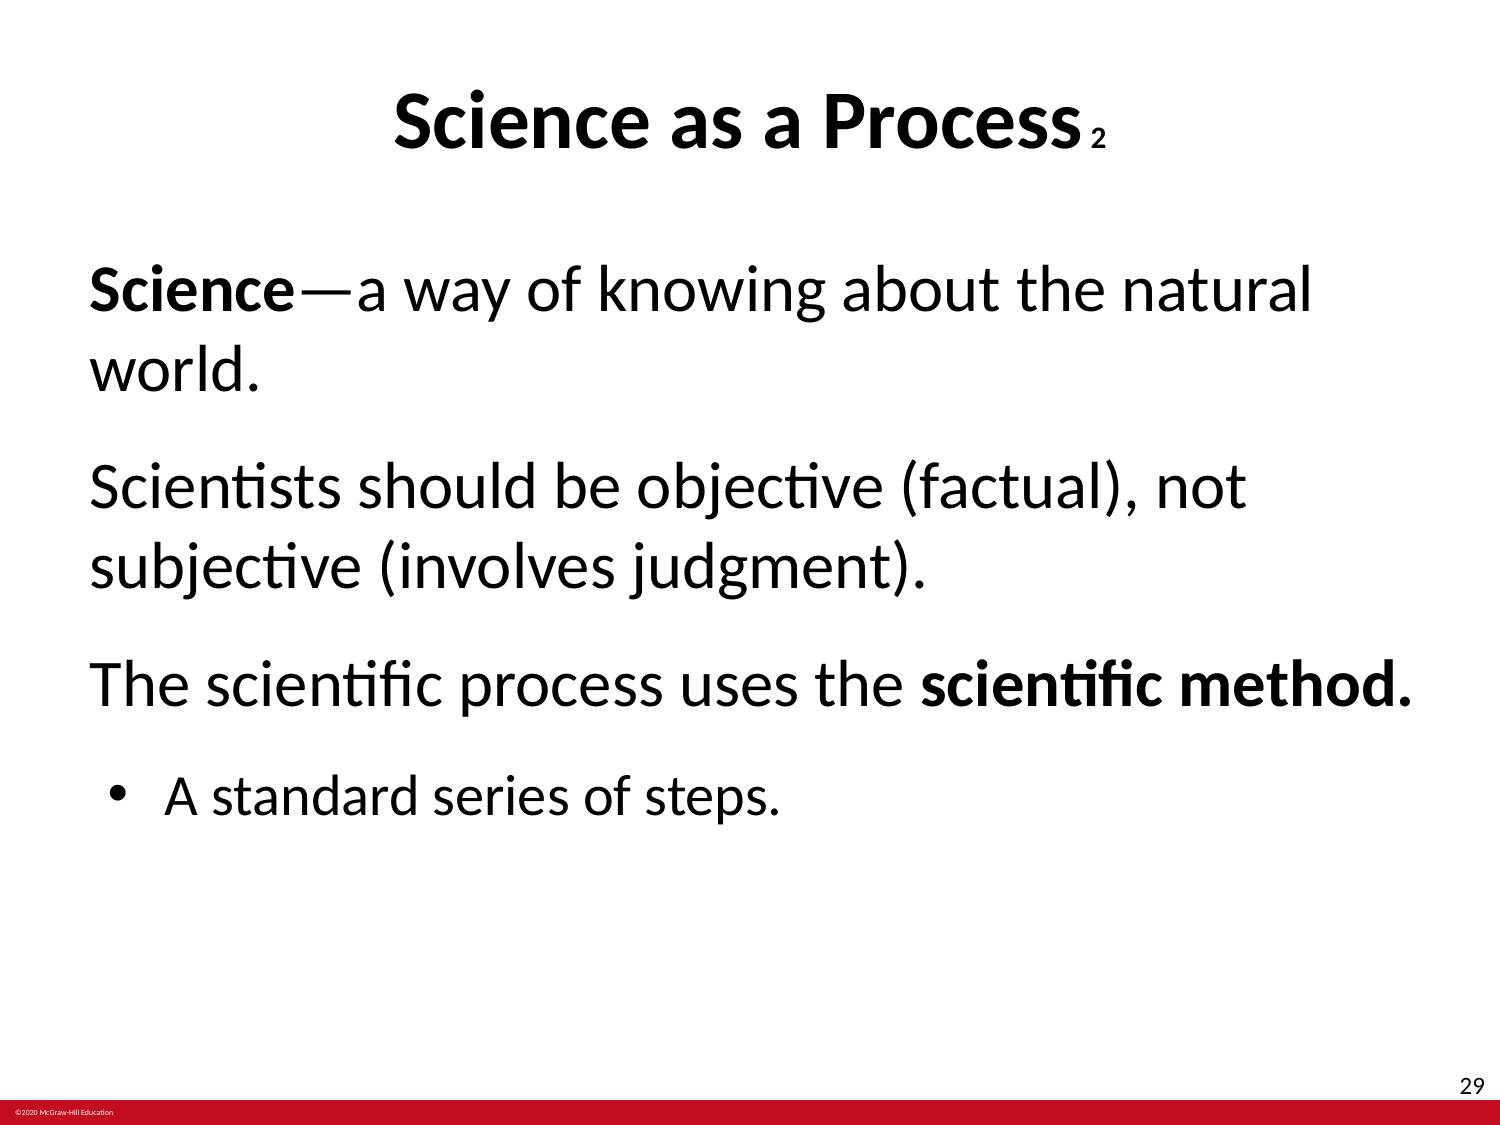

# Science as a Process 2
Science—a way of knowing about the natural world.
Scientists should be objective (factual), not subjective (involves judgment).
The scientific process uses the scientific method.
A standard series of steps.